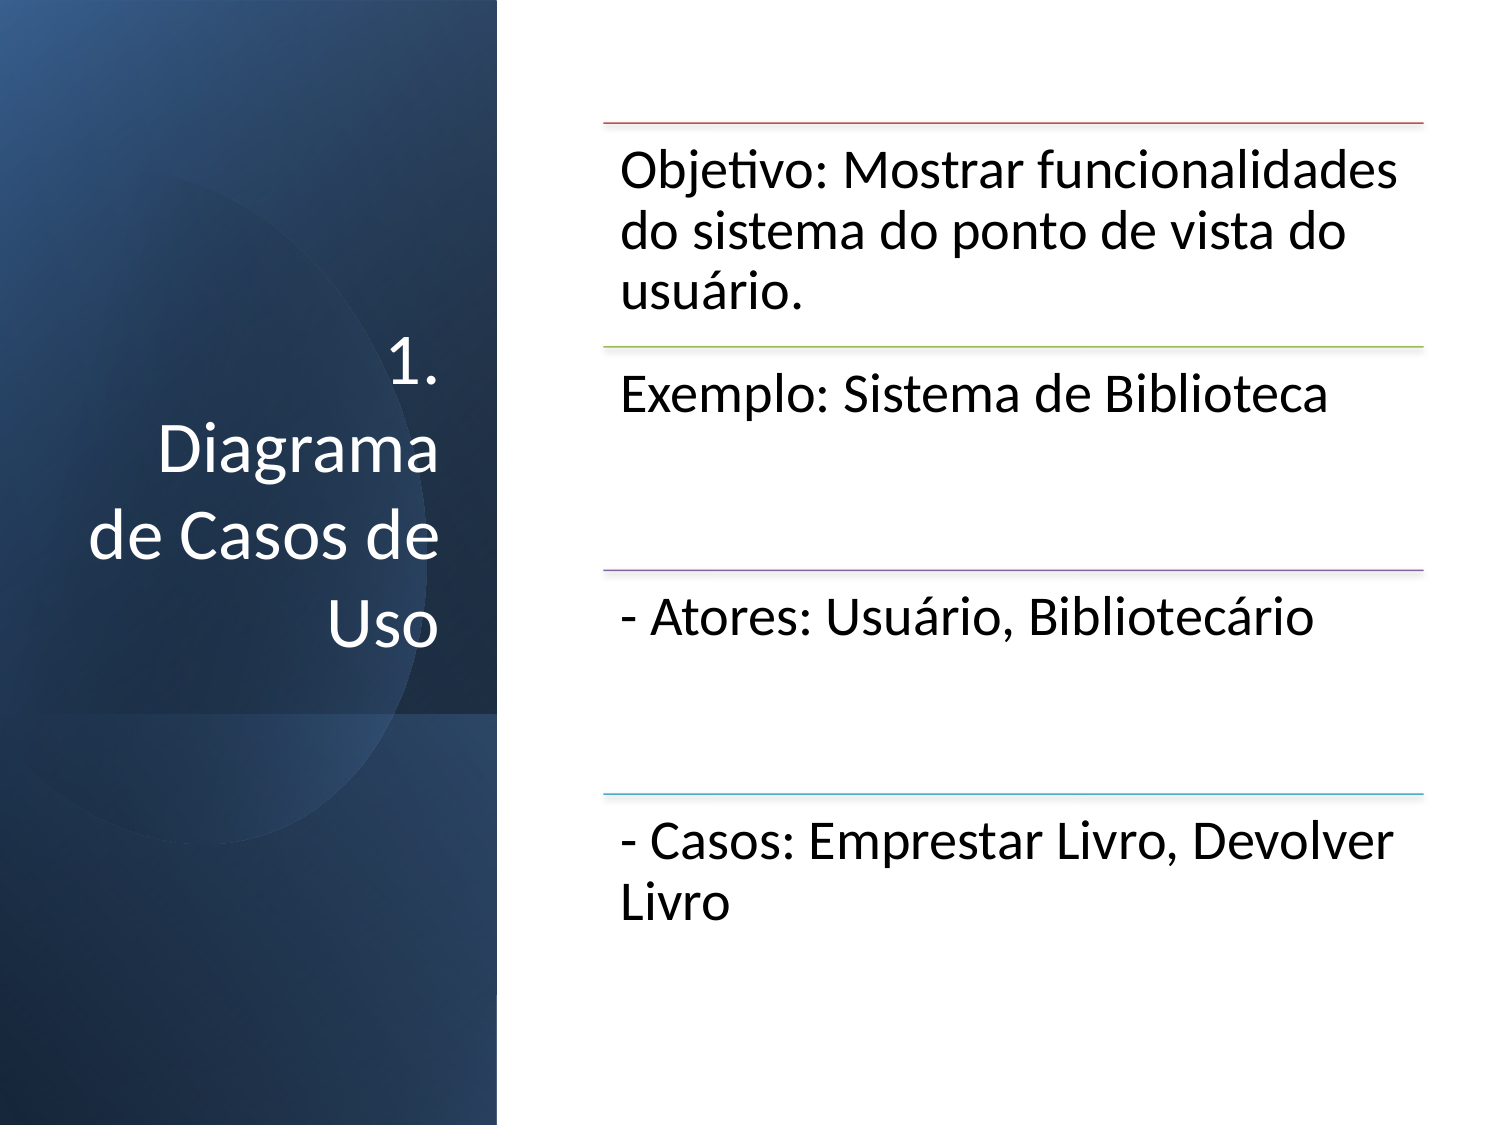

Objetivo: Mostrar funcionalidades do sistema do ponto de vista do usuário.
Exemplo: Sistema de Biblioteca
- Atores: Usuário, Bibliotecário
- Casos: Emprestar Livro, Devolver Livro

# 1. Diagrama de Casos de Uso